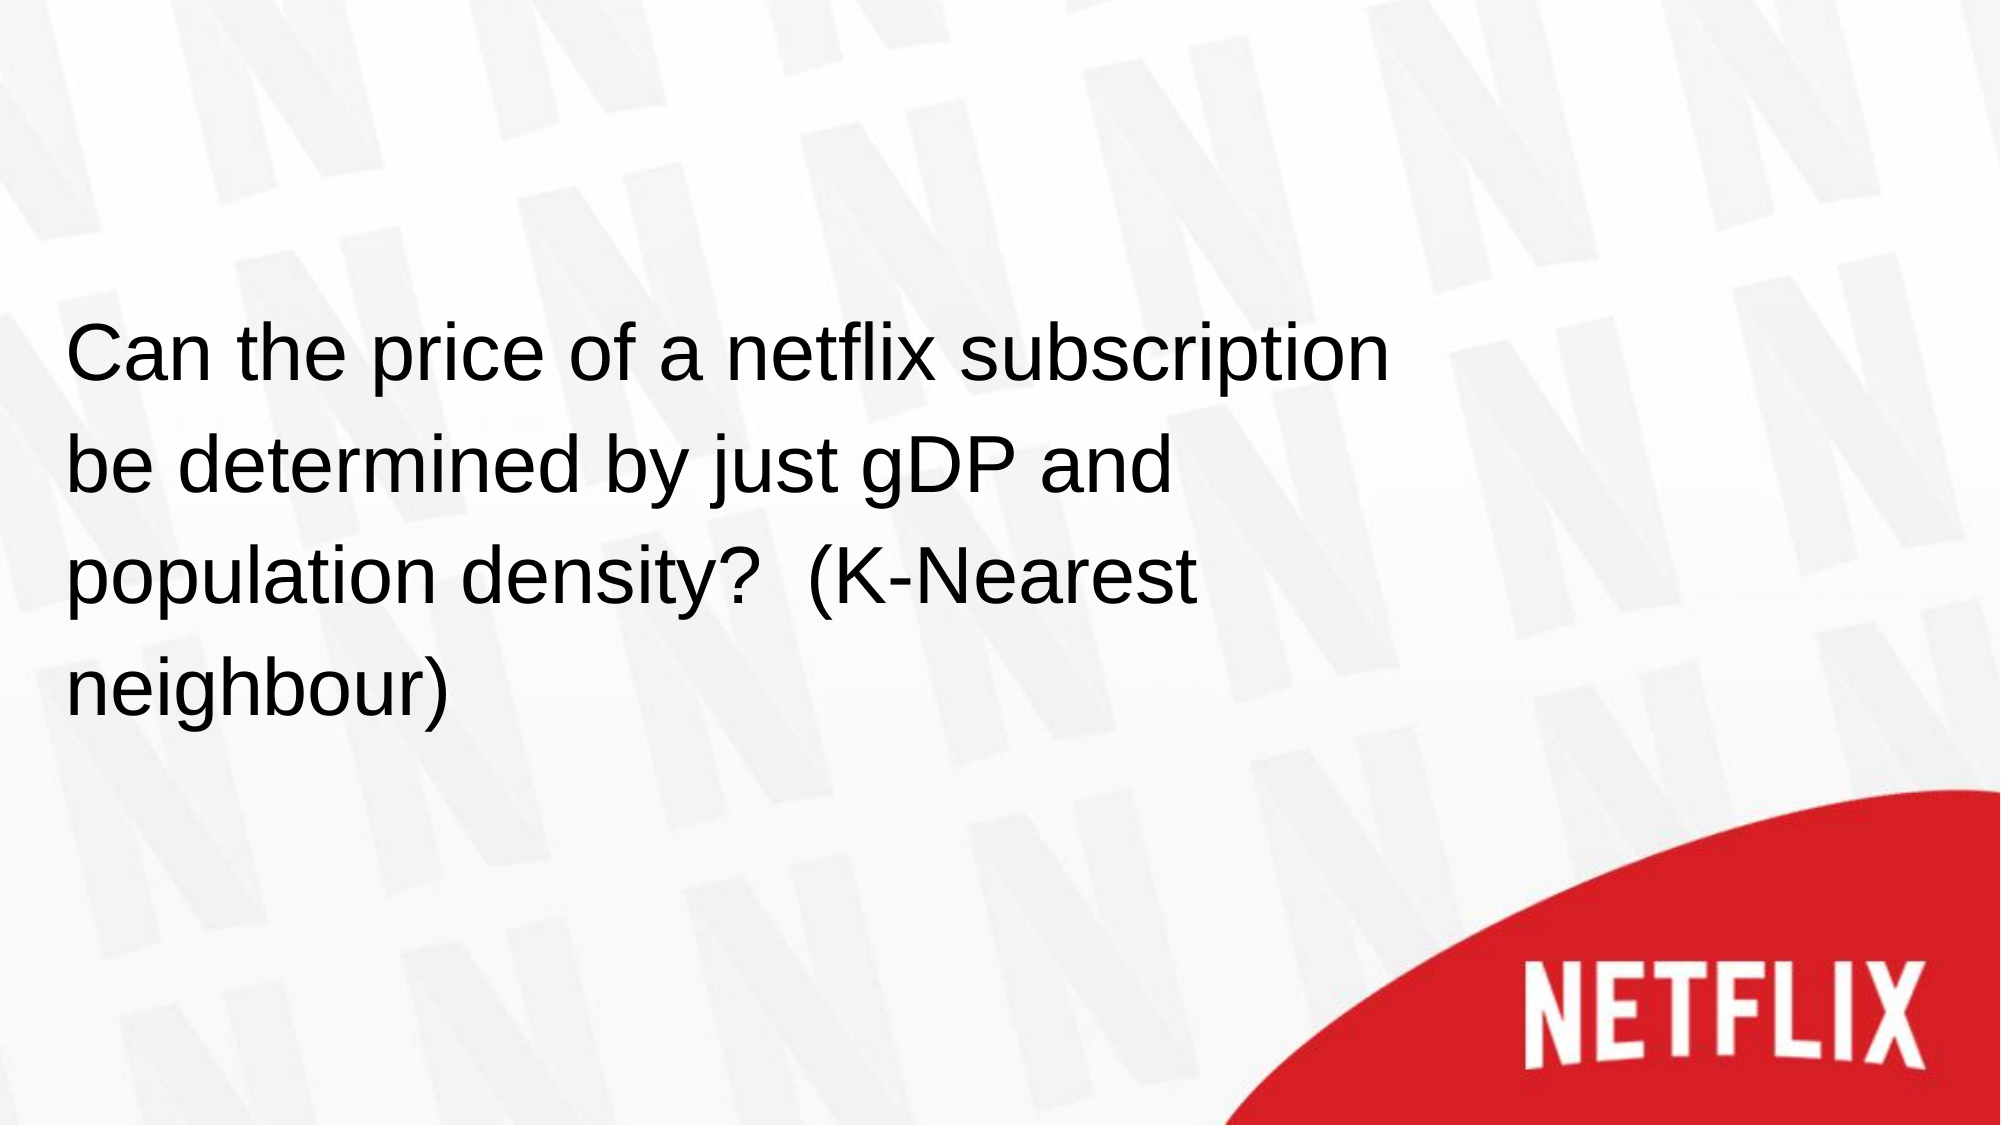

# Can the price of a netflix subscription be determined by just gDP and population density?  (K-Nearest neighbour)